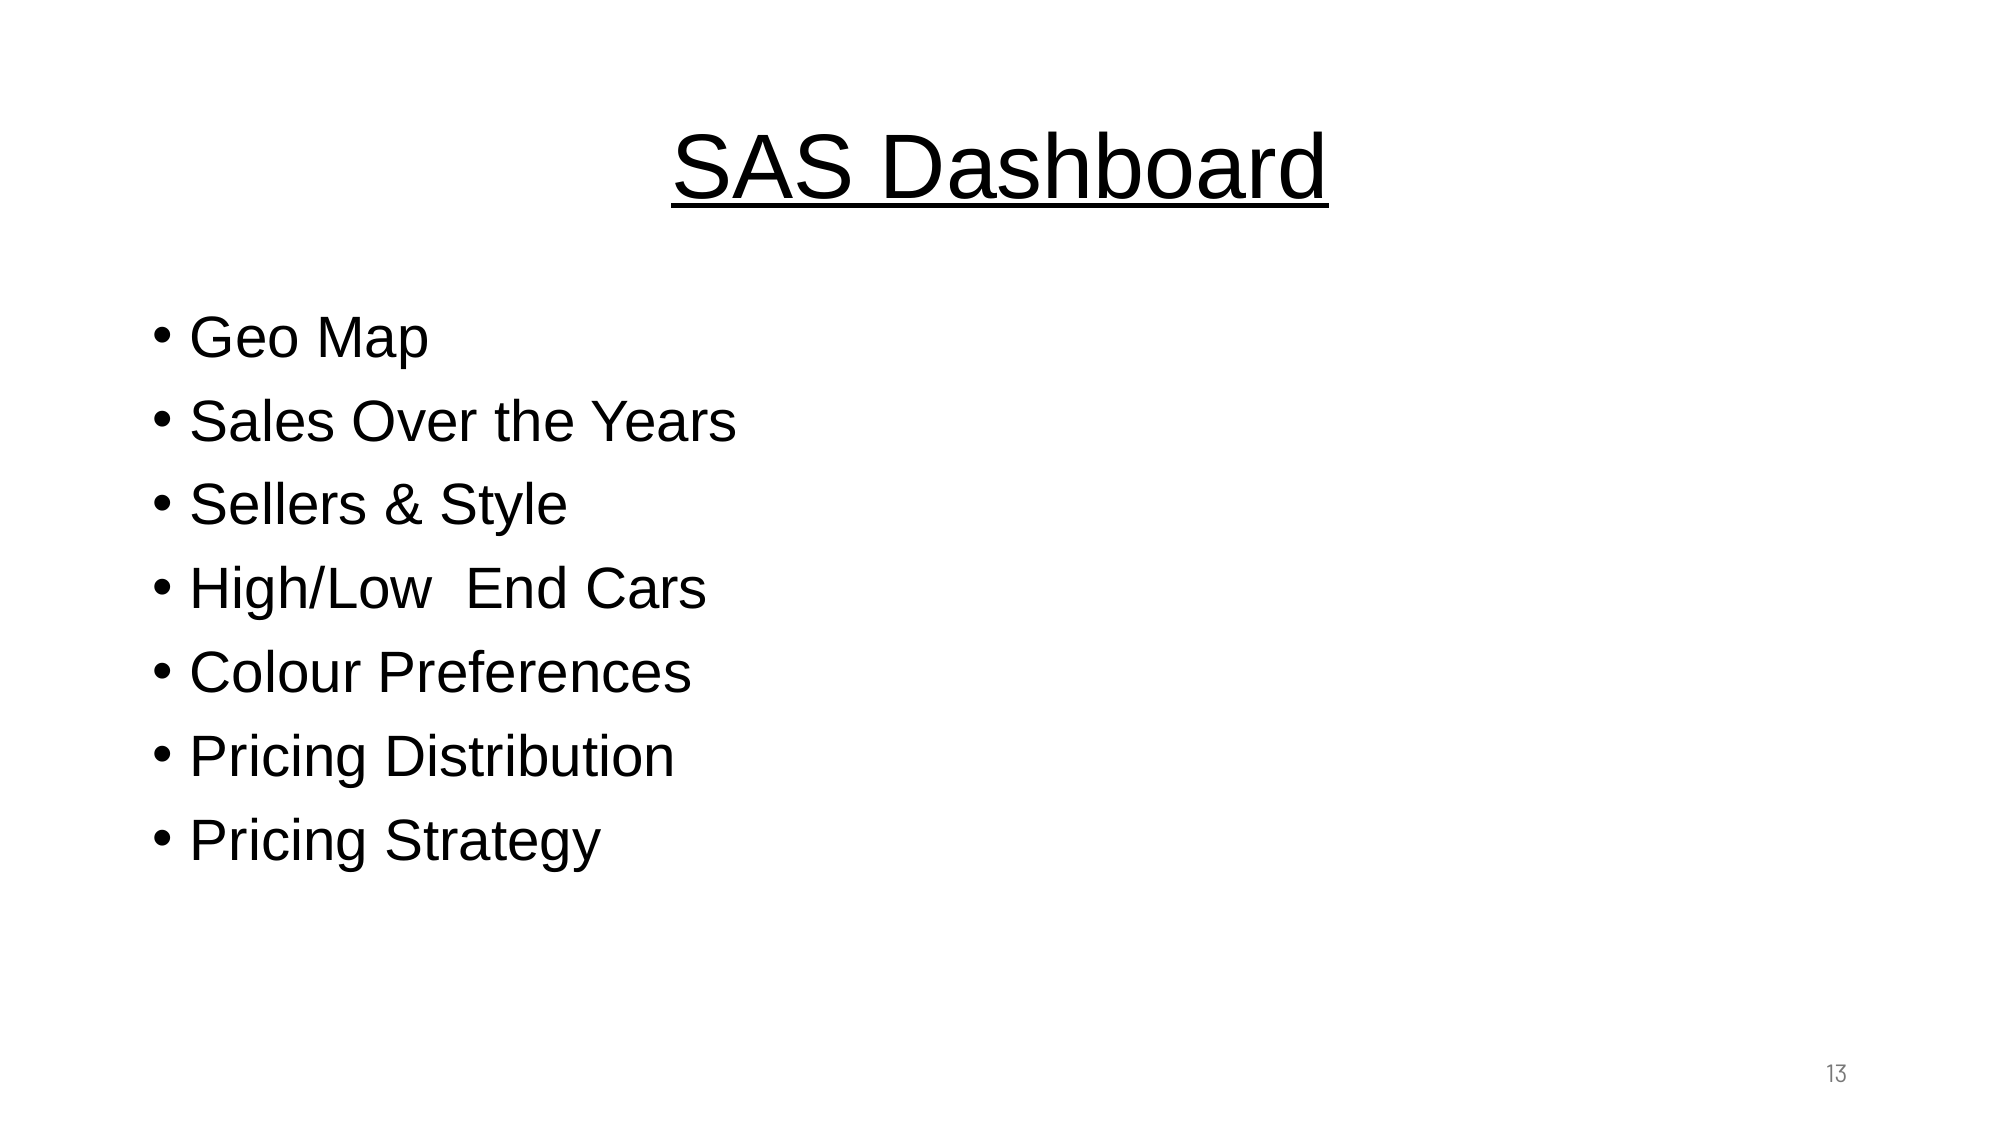

# SAS Dashboard
Geo Map
Sales Over the Years
Sellers & Style
High/Low  End Cars
Colour Preferences
Pricing Distribution
Pricing Strategy

13